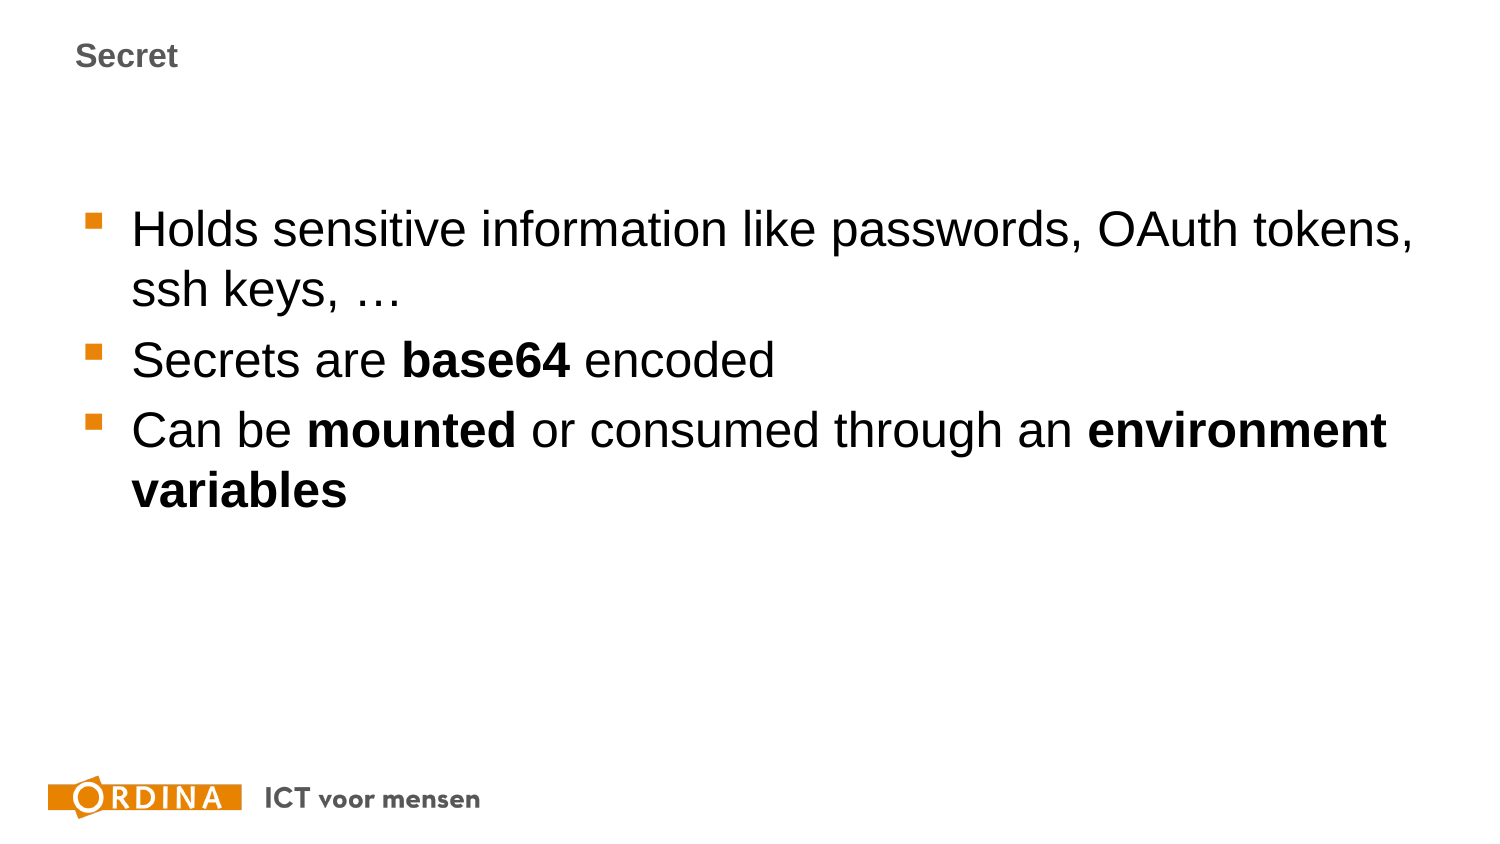

# Secret
Holds sensitive information like passwords, OAuth tokens, ssh keys, …
Secrets are base64 encoded
Can be mounted or consumed through an environment variables
61